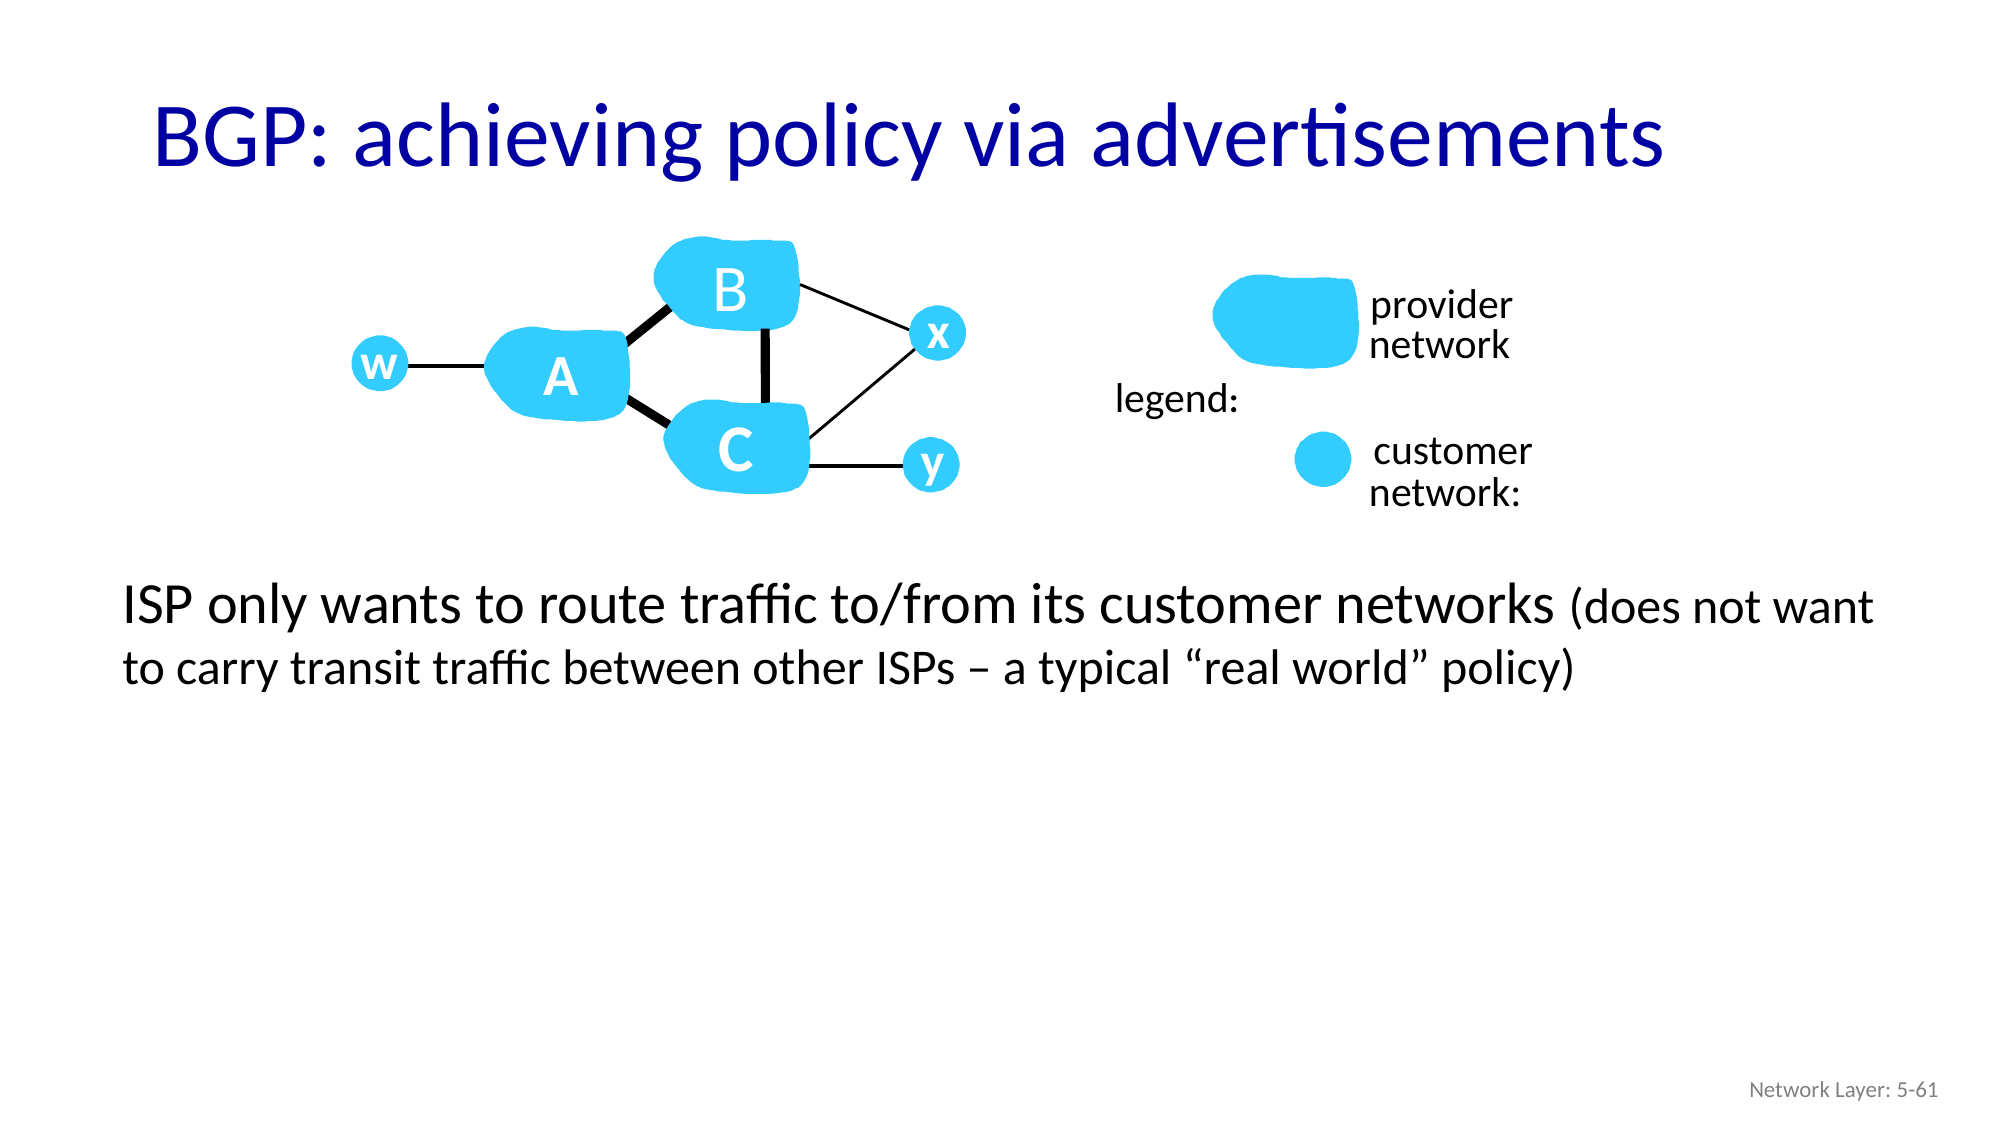

# BGP: achieving policy via advertisements

B

provider

network

legend:

customer

network:

x

A

w

C

y

ISP only wants to route traffic to/from its customer networks (does not want to carry transit traffic between other ISPs – a typical “real world” policy)

Network Layer: 5-61